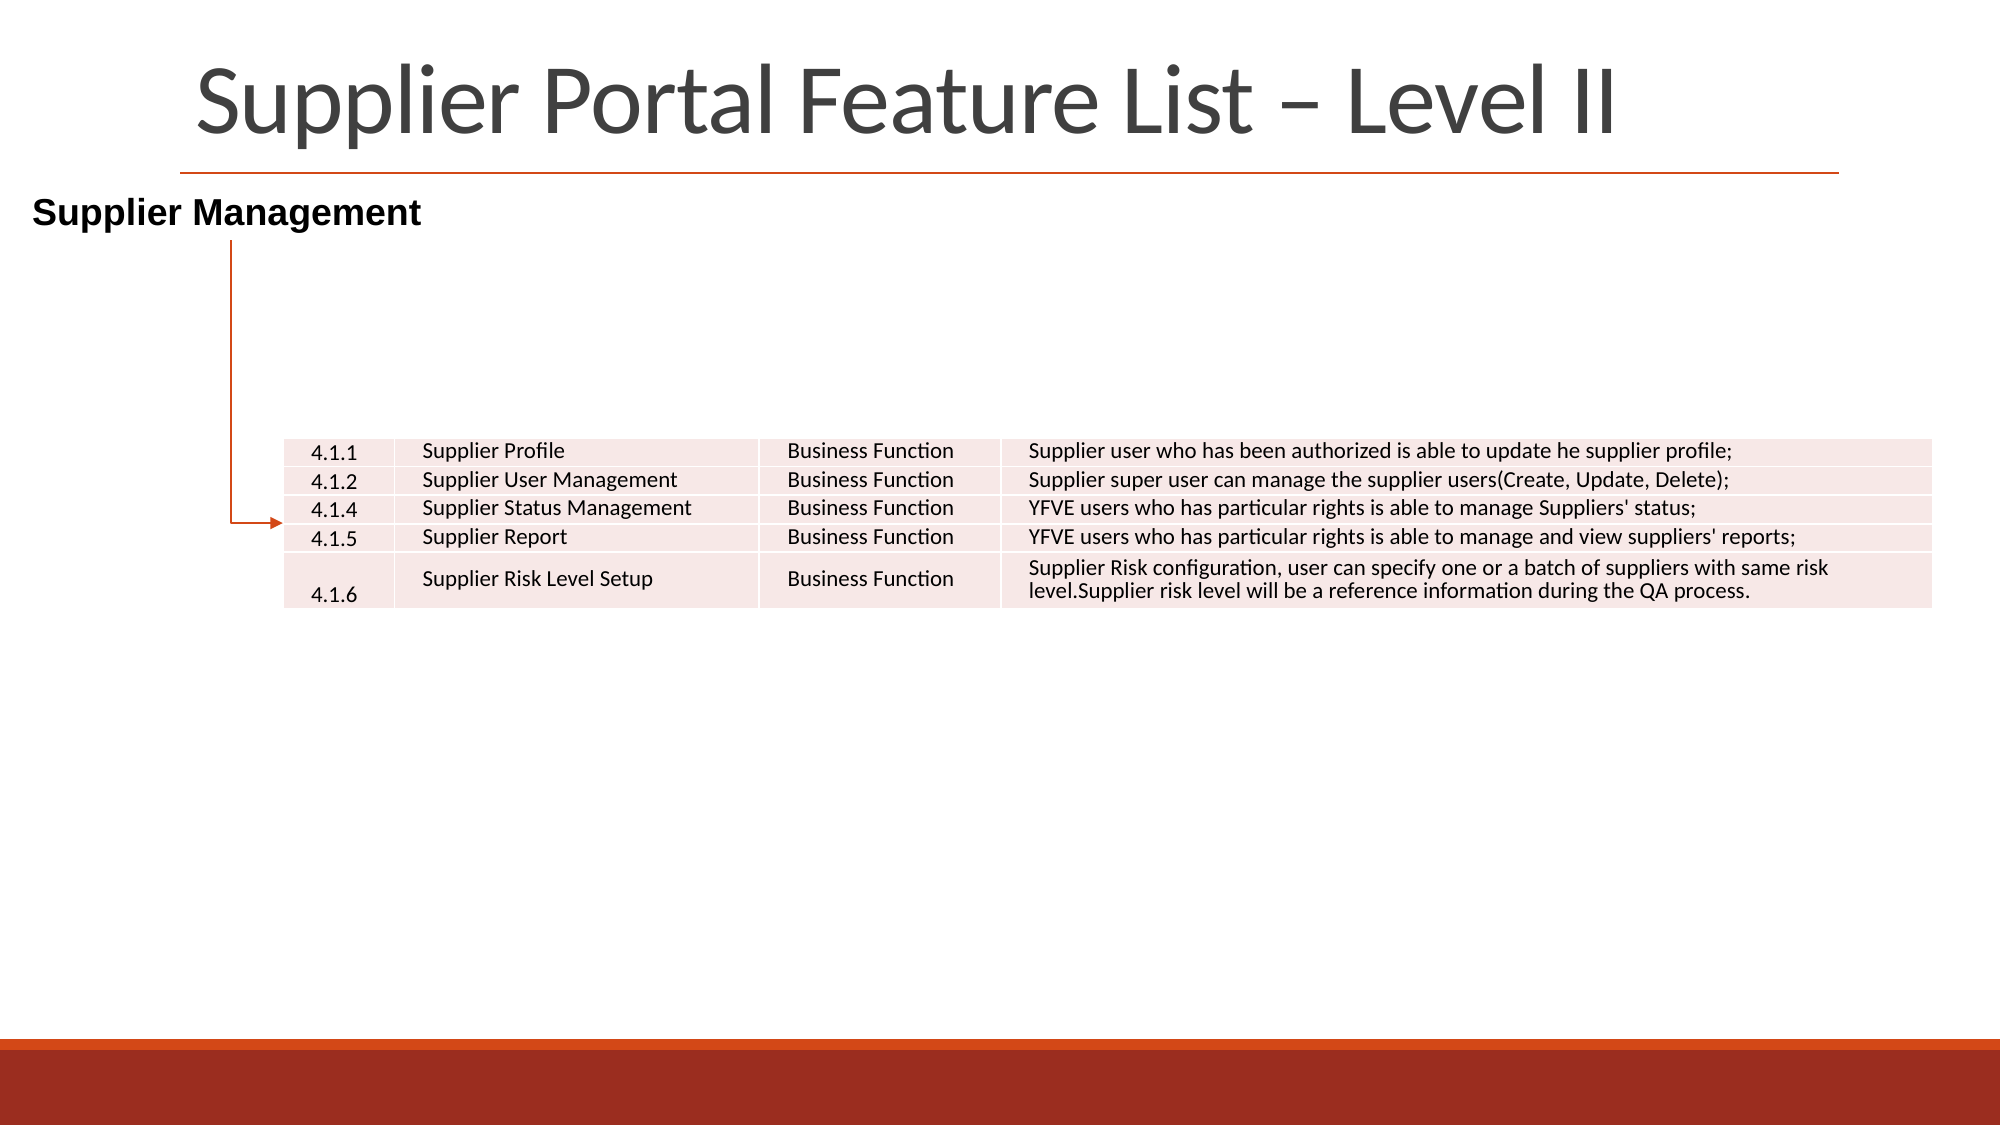

# Supplier Portal Feature List – Level II
Supplier Management
| 4.1.1 | Supplier Profile | Business Function | Supplier user who has been authorized is able to update he supplier profile; |
| --- | --- | --- | --- |
| 4.1.2 | Supplier User Management | Business Function | Supplier super user can manage the supplier users(Create, Update, Delete); |
| 4.1.4 | Supplier Status Management | Business Function | YFVE users who has particular rights is able to manage Suppliers' status; |
| 4.1.5 | Supplier Report | Business Function | YFVE users who has particular rights is able to manage and view suppliers' reports; |
| 4.1.6 | Supplier Risk Level Setup | Business Function | Supplier Risk configuration, user can specify one or a batch of suppliers with same risk level.Supplier risk level will be a reference information during the QA process. |